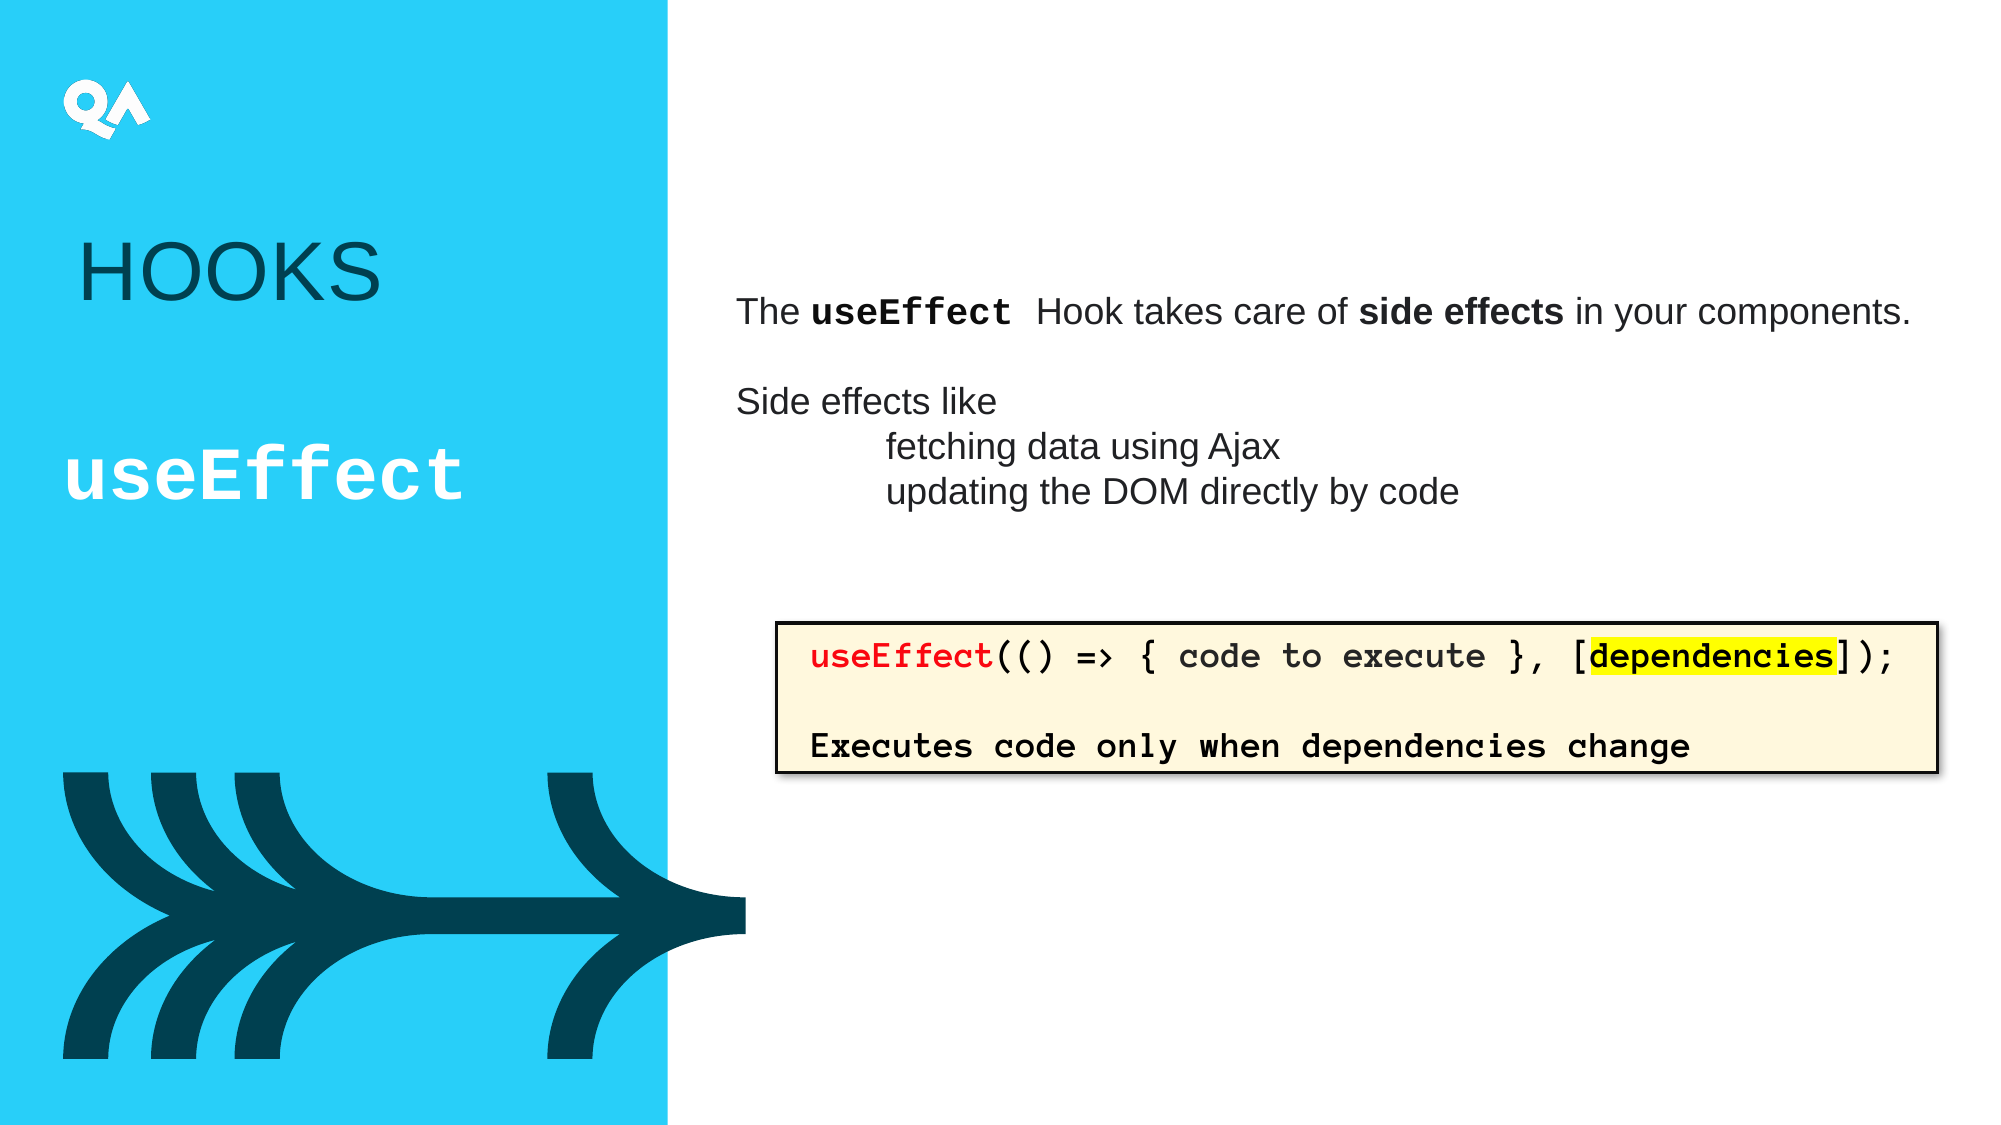

Hooks
The useEffect Hook takes care of side effects in your components.

Side effects like
	fetching data using Ajax
	updating the DOM directly by code
useEffect
 useEffect(() => { code to execute }, [dependencies]);

 Executes code only when dependencies change